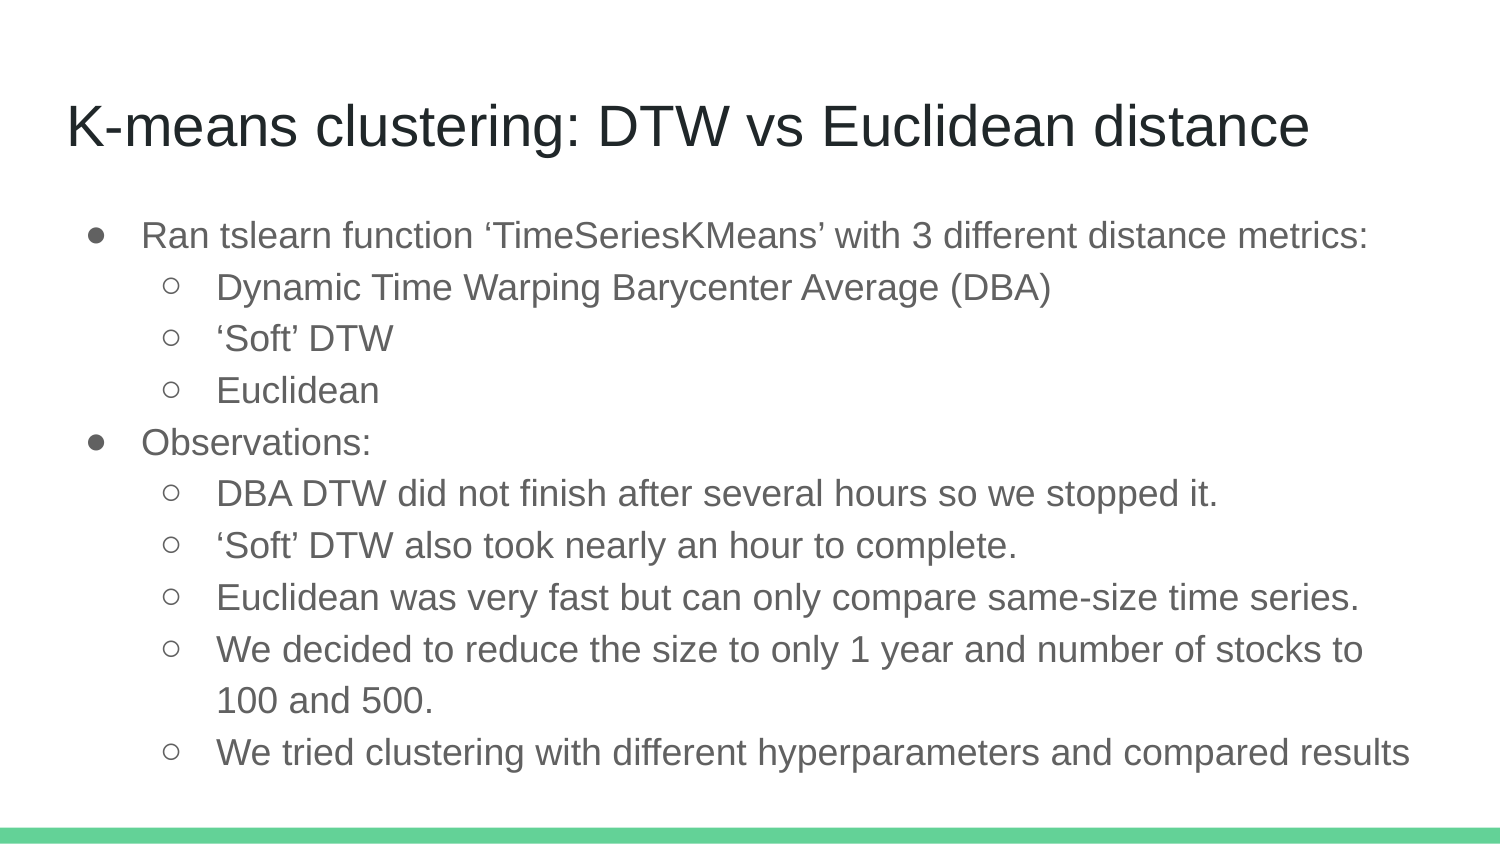

# K-means clustering: DTW vs Euclidean distance

Ran tslearn function ‘TimeSeriesKMeans’ with 3 different distance metrics:
Dynamic Time Warping Barycenter Average (DBA)
‘Soft’ DTW
Euclidean
Observations:
DBA DTW did not finish after several hours so we stopped it.
‘Soft’ DTW also took nearly an hour to complete.
Euclidean was very fast but can only compare same-size time series.
We decided to reduce the size to only 1 year and number of stocks to 100 and 500.
We tried clustering with different hyperparameters and compared results